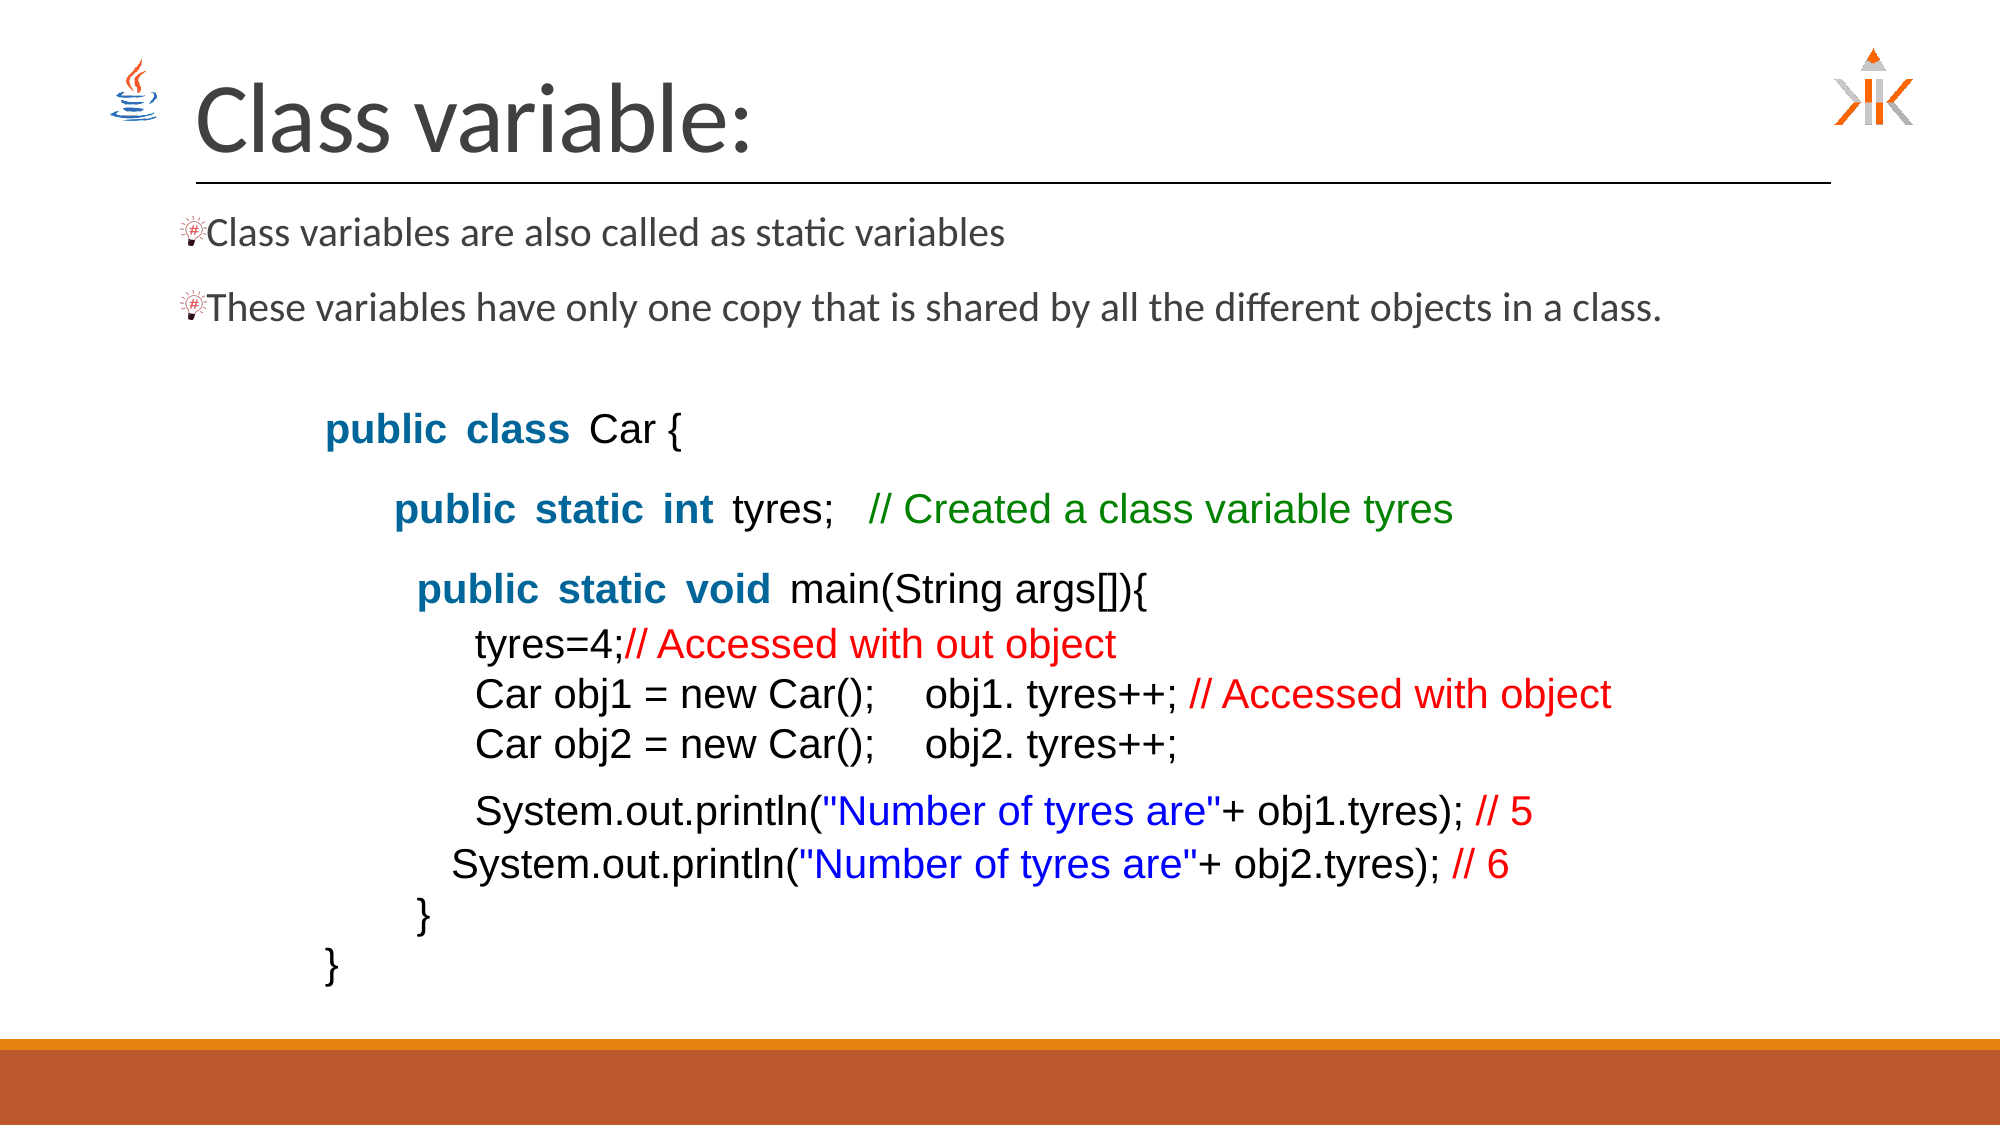

# Class variable:
Class variables are also called as static variables
These variables have only one copy that is shared by all the different objects in a class.
public class Car {
      public static int tyres;   // Created a class variable tyres
        public static void main(String args[]){
           	tyres=4;// Accessed with out object
	Car obj1 = new Car(); 	obj1. tyres++; // Accessed with object
	Car obj2 = new Car();	obj2. tyres++;
	System.out.println("Number of tyres are"+ obj1.tyres); // 5
           System.out.println("Number of tyres are"+ obj2.tyres); // 6
        }
}